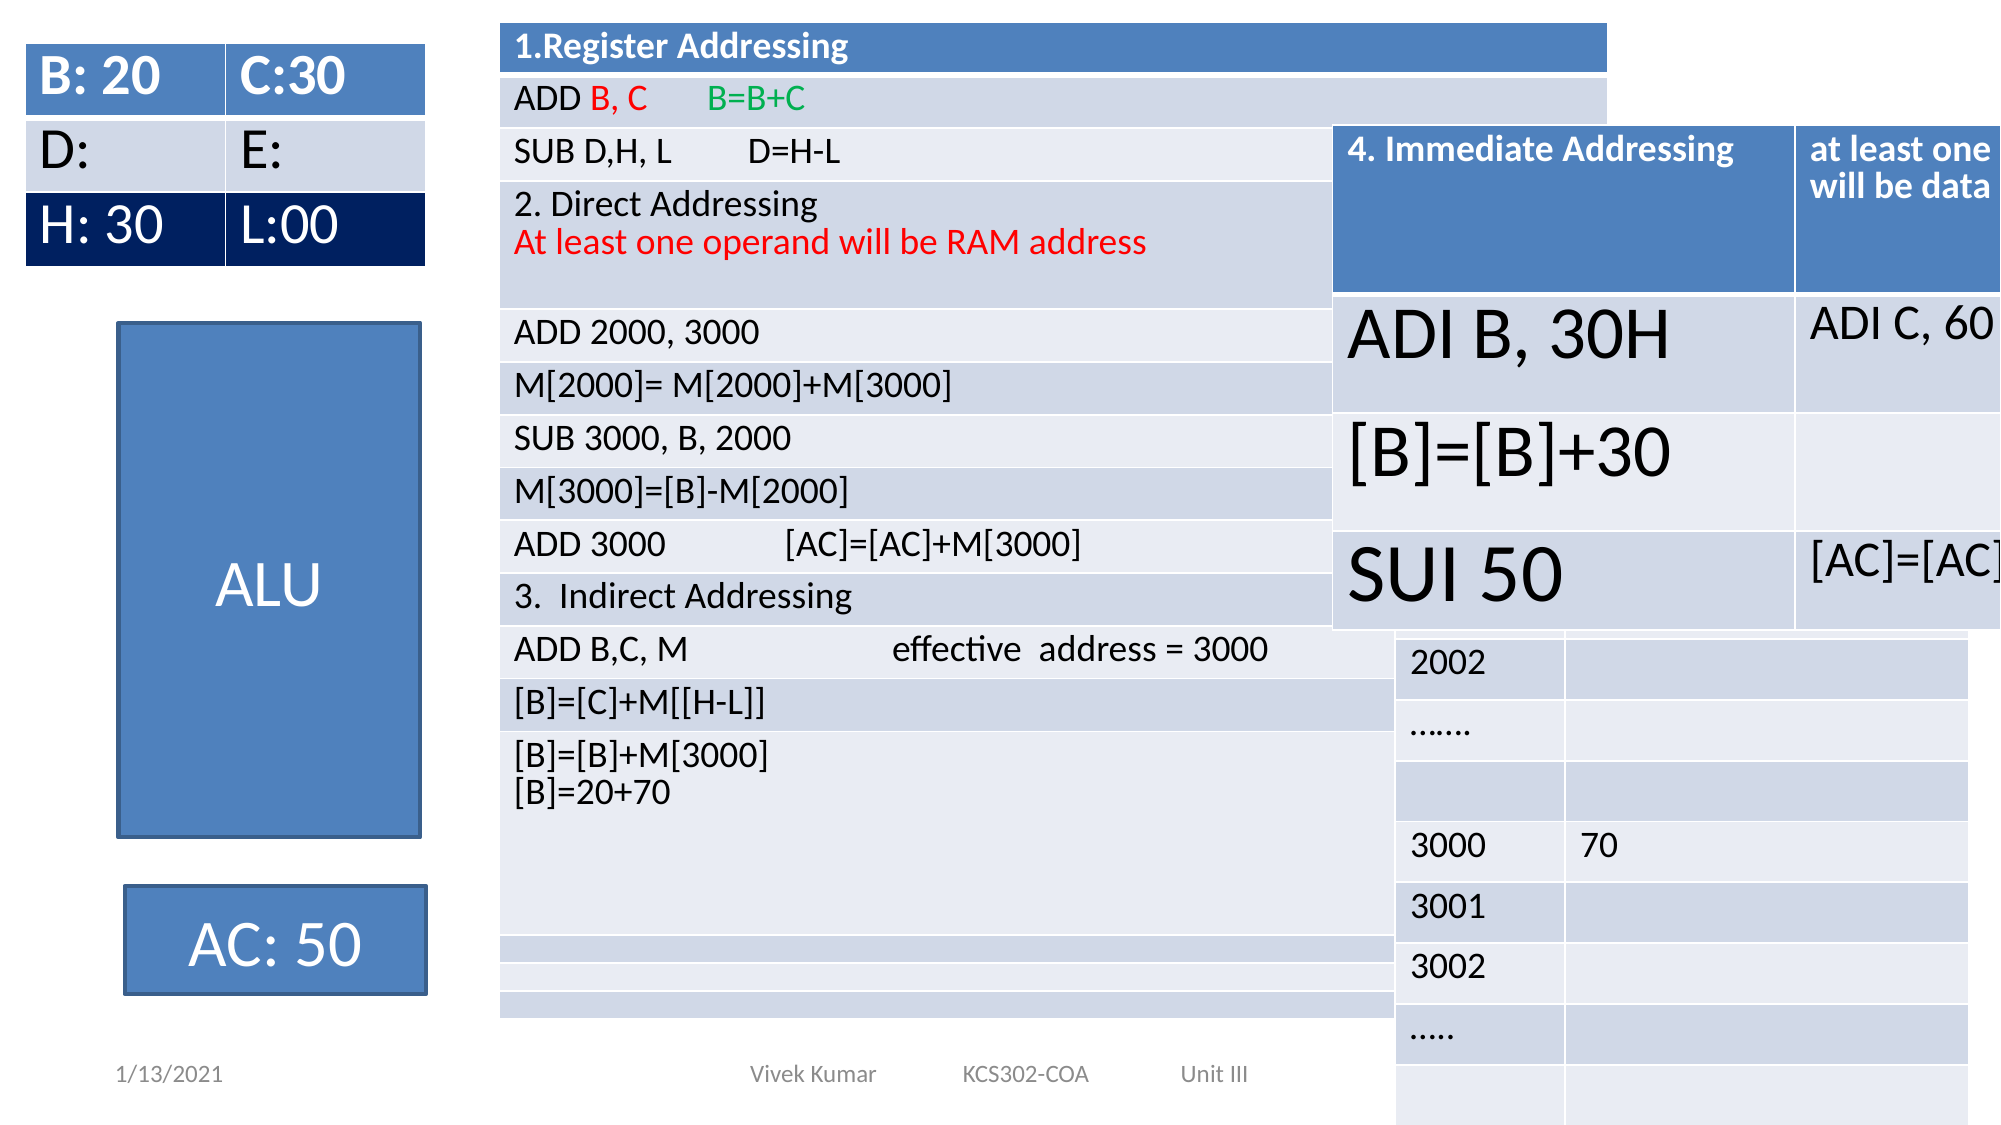

| 1.Register Addressing |
| --- |
| ADD B, C B=B+C |
| SUB D,H, L D=H-L |
| 2. Direct Addressing At least one operand will be RAM address |
| ADD 2000, 3000 |
| M[2000]= M[2000]+M[3000] |
| SUB 3000, B, 2000 |
| M[3000]=[B]-M[2000] |
| ADD 3000 [AC]=[AC]+M[3000] |
| 3. Indirect Addressing |
| ADD B,C, M effective address = 3000 |
| [B]=[C]+M[[H-L]] |
| [B]=[B]+M[3000] [B]=20+70 |
|  |
|  |
|  |
| B: 20 | C:30 |
| --- | --- |
| D: | E: |
| H: 30 | L:00 |
| 4. Immediate Addressing | at least one operand will be data |
| --- | --- |
| ADI B, 30H | ADI C, 60 |
| [B]=[B]+30 |  |
| SUI 50 | [AC]=[AC]-50 |
RAM(Main Memory)
ALU
| Address | Data |
| --- | --- |
| 2000 | 50 |
| 2001 |  |
| 2002 |  |
| ……. |  |
|  |  |
| 3000 | 70 |
| 3001 |  |
| 3002 |  |
| ….. |  |
|  |  |
AC: 50
1/13/2021
Vivek Kumar               KCS302-COA                Unit III
69